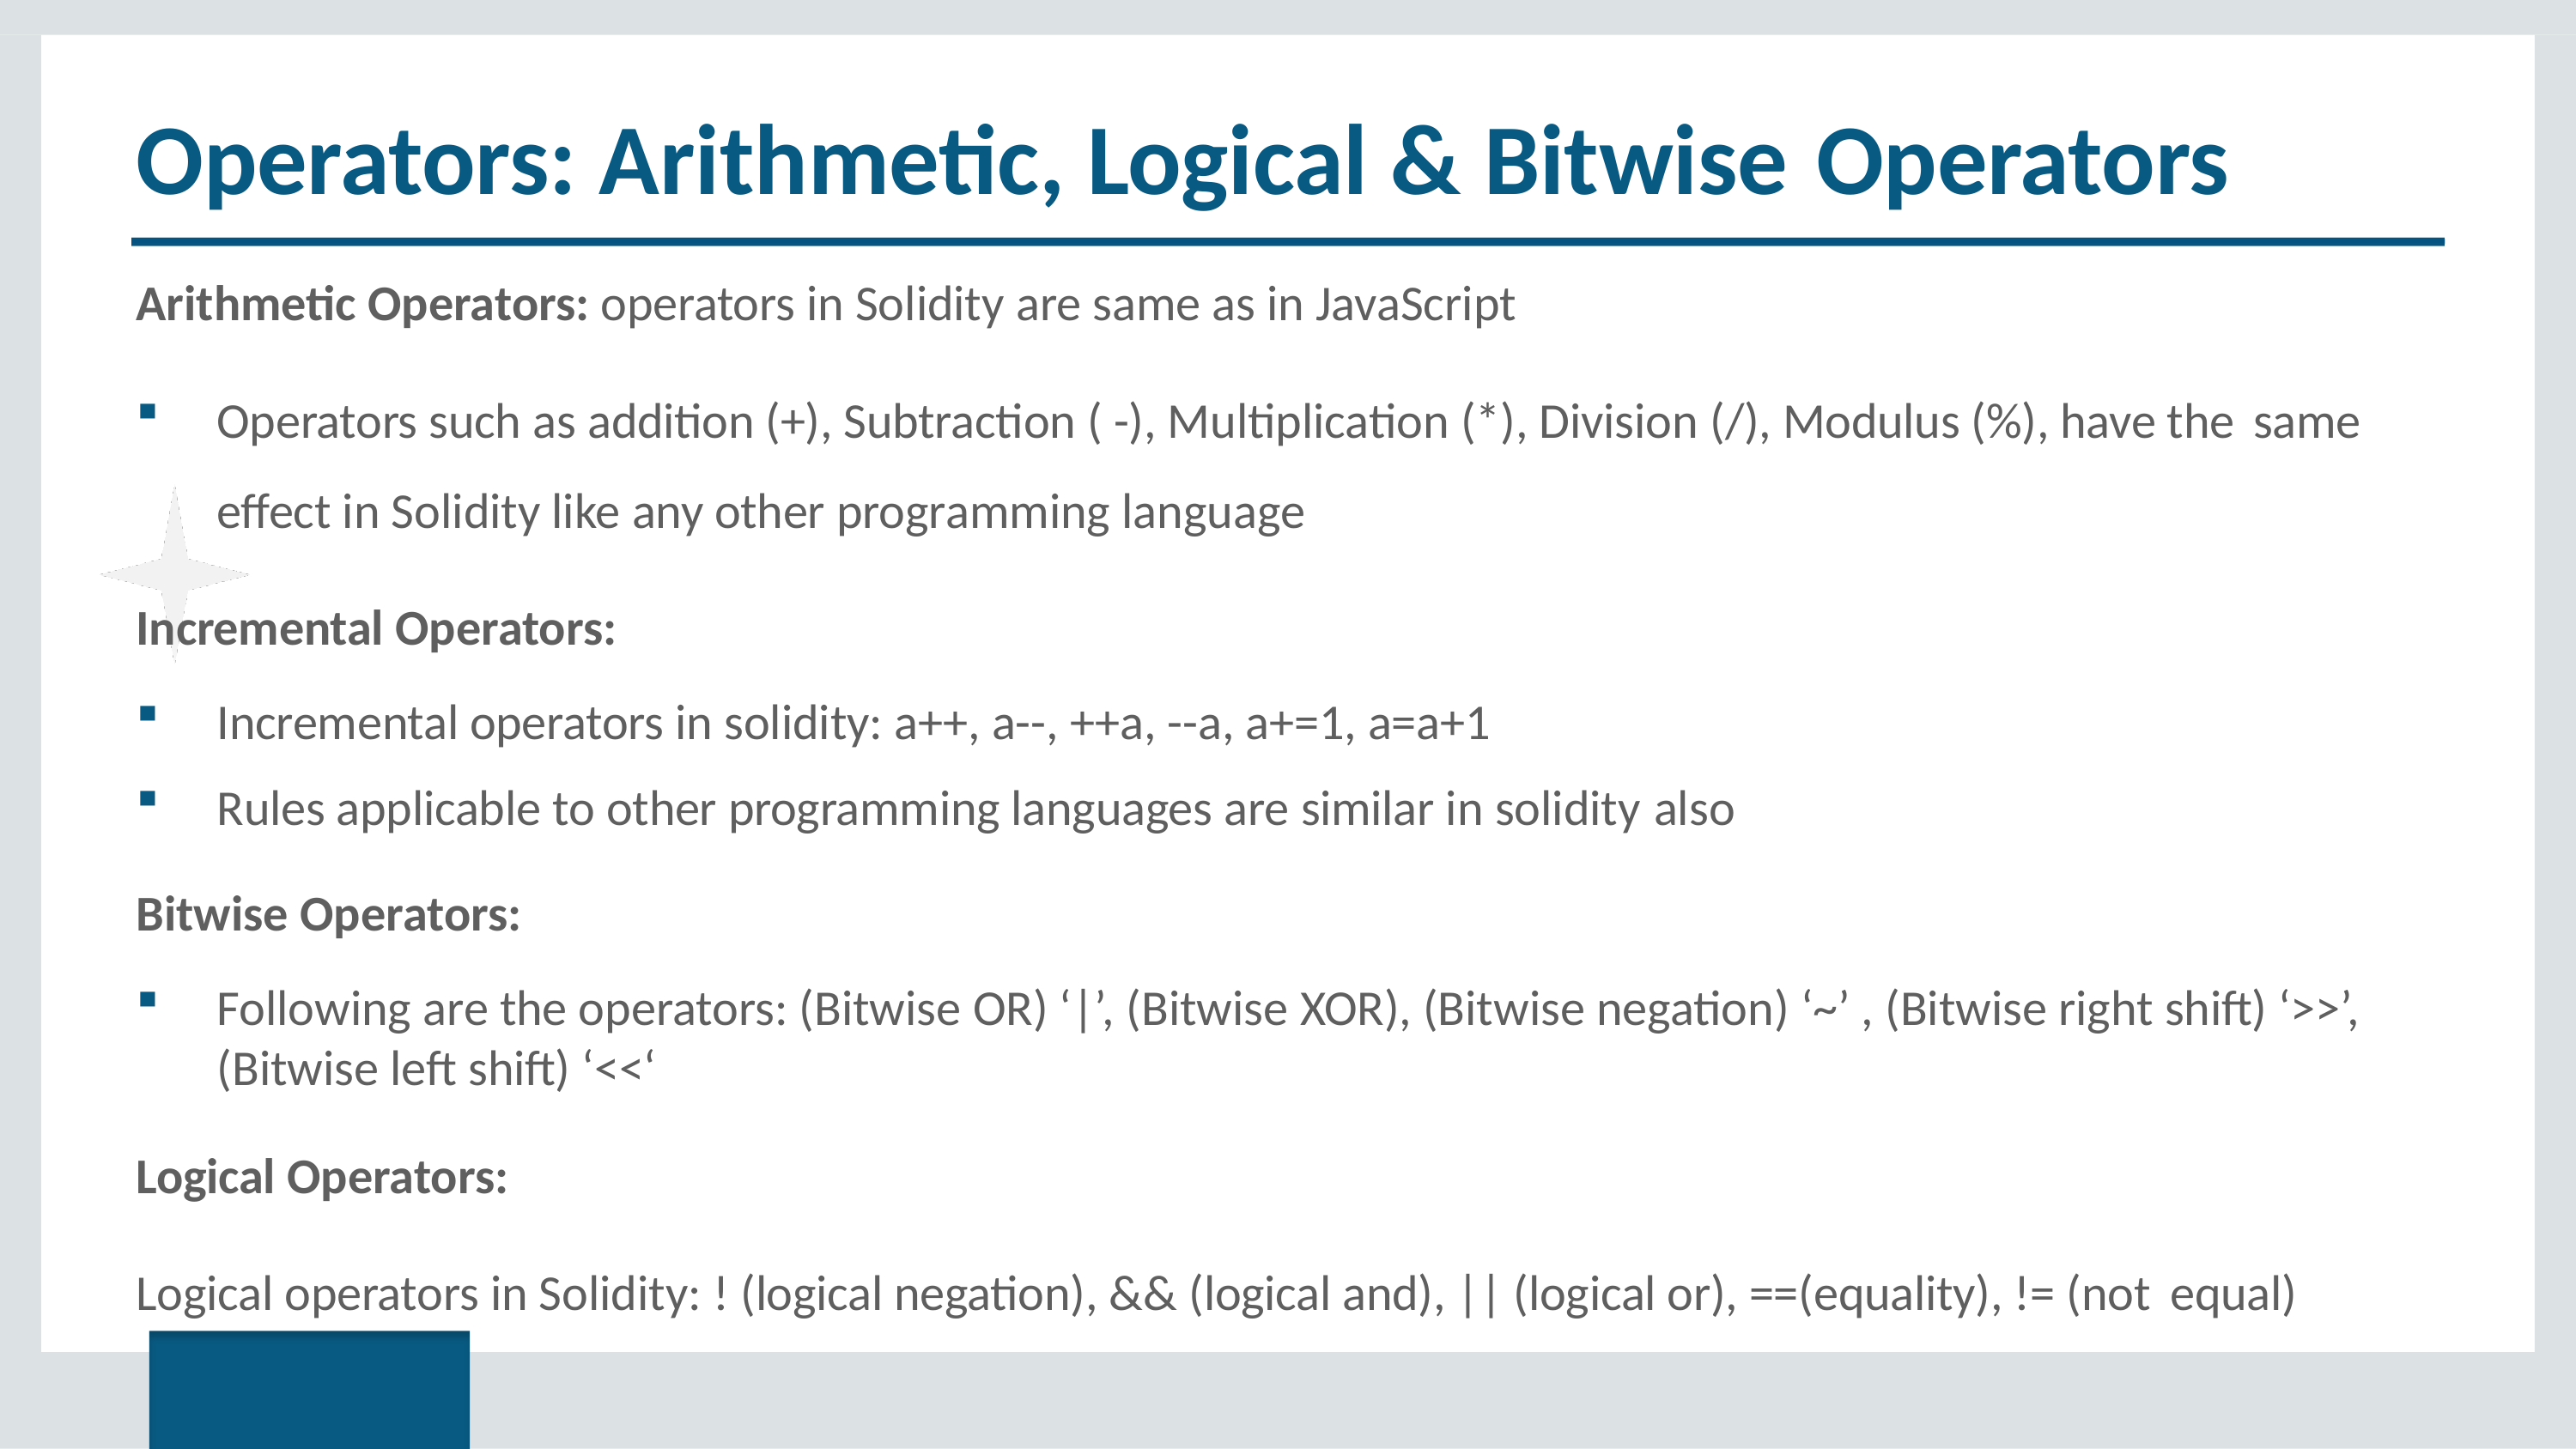

# Operators: Arithmetic, Logical & Bitwise Operators

Arithmetic Operators: operators in Solidity are same as in JavaScript

Operators such as addition (+), Subtraction ( -), Multiplication (*), Division (/), Modulus (%), have the same
effect in Solidity like any other programming language

Incremental Operators:
Incremental operators in solidity: a++, a--, ++a, --a, a+=1, a=a+1
Rules applicable to other programming languages are similar in solidity also
Bitwise Operators:
Following are the operators: (Bitwise OR) ‘|’, (Bitwise XOR), (Bitwise negation) ‘~’ , (Bitwise right shift) ‘>>’,  (Bitwise left shift) ‘<<‘

Logical Operators:

Logical operators in Solidity: ! (logical negation), && (logical and), || (logical or), ==(equality), != (not equal)